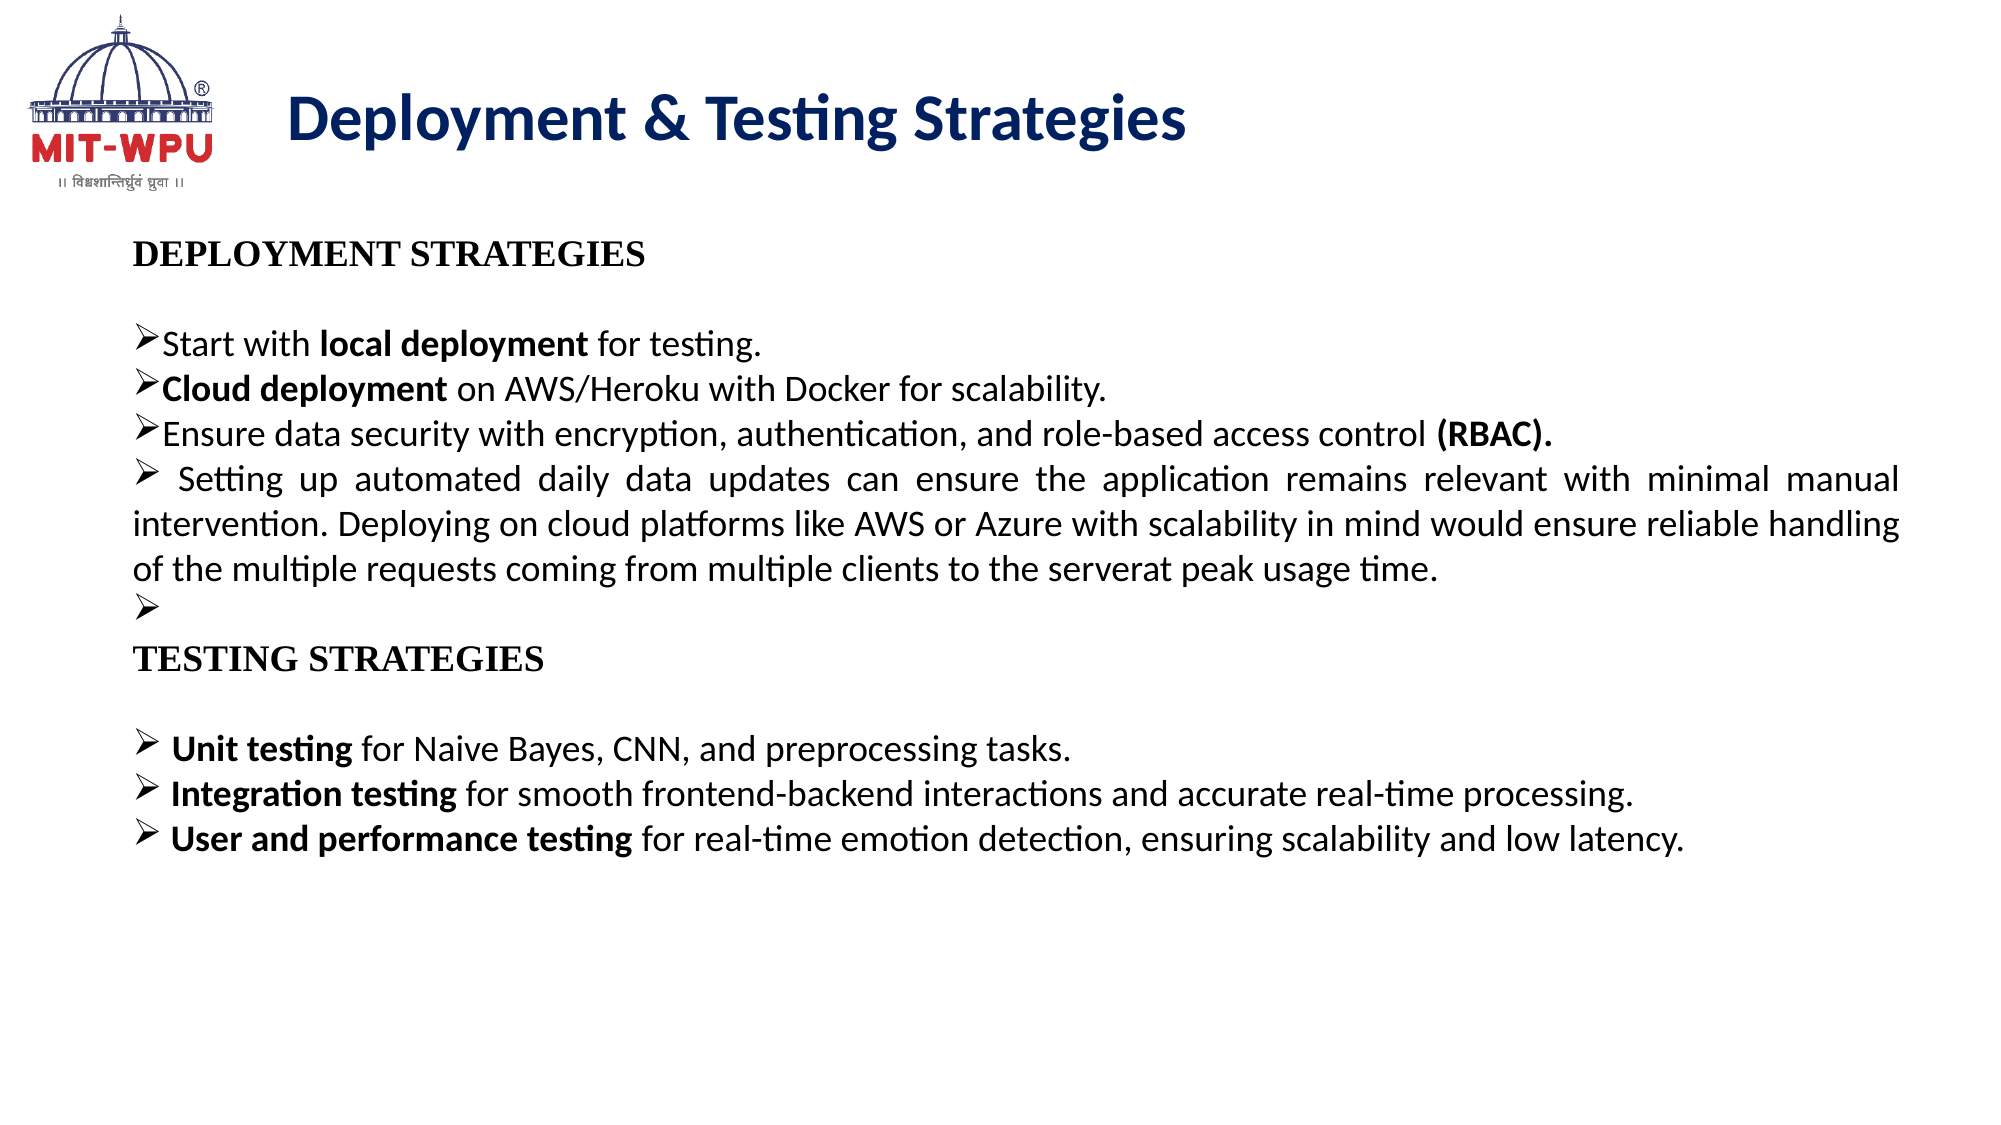

Deployment & Testing Strategies
DEPLOYMENT STRATEGIES

Start with local deployment for testing.
Cloud deployment on AWS/Heroku with Docker for scalability.
Ensure data security with encryption, authentication, and role-based access control (RBAC).
 Setting up automated daily data updates can ensure the application remains relevant with minimal manual intervention. Deploying on cloud platforms like AWS or Azure with scalability in mind would ensure reliable handling of the multiple requests coming from multiple clients to the serverat peak usage time.
TESTING STRATEGIES

 Unit testing for Naive Bayes, CNN, and preprocessing tasks.
 Integration testing for smooth frontend-backend interactions and accurate real-time processing.
 User and performance testing for real-time emotion detection, ensuring scalability and low latency.